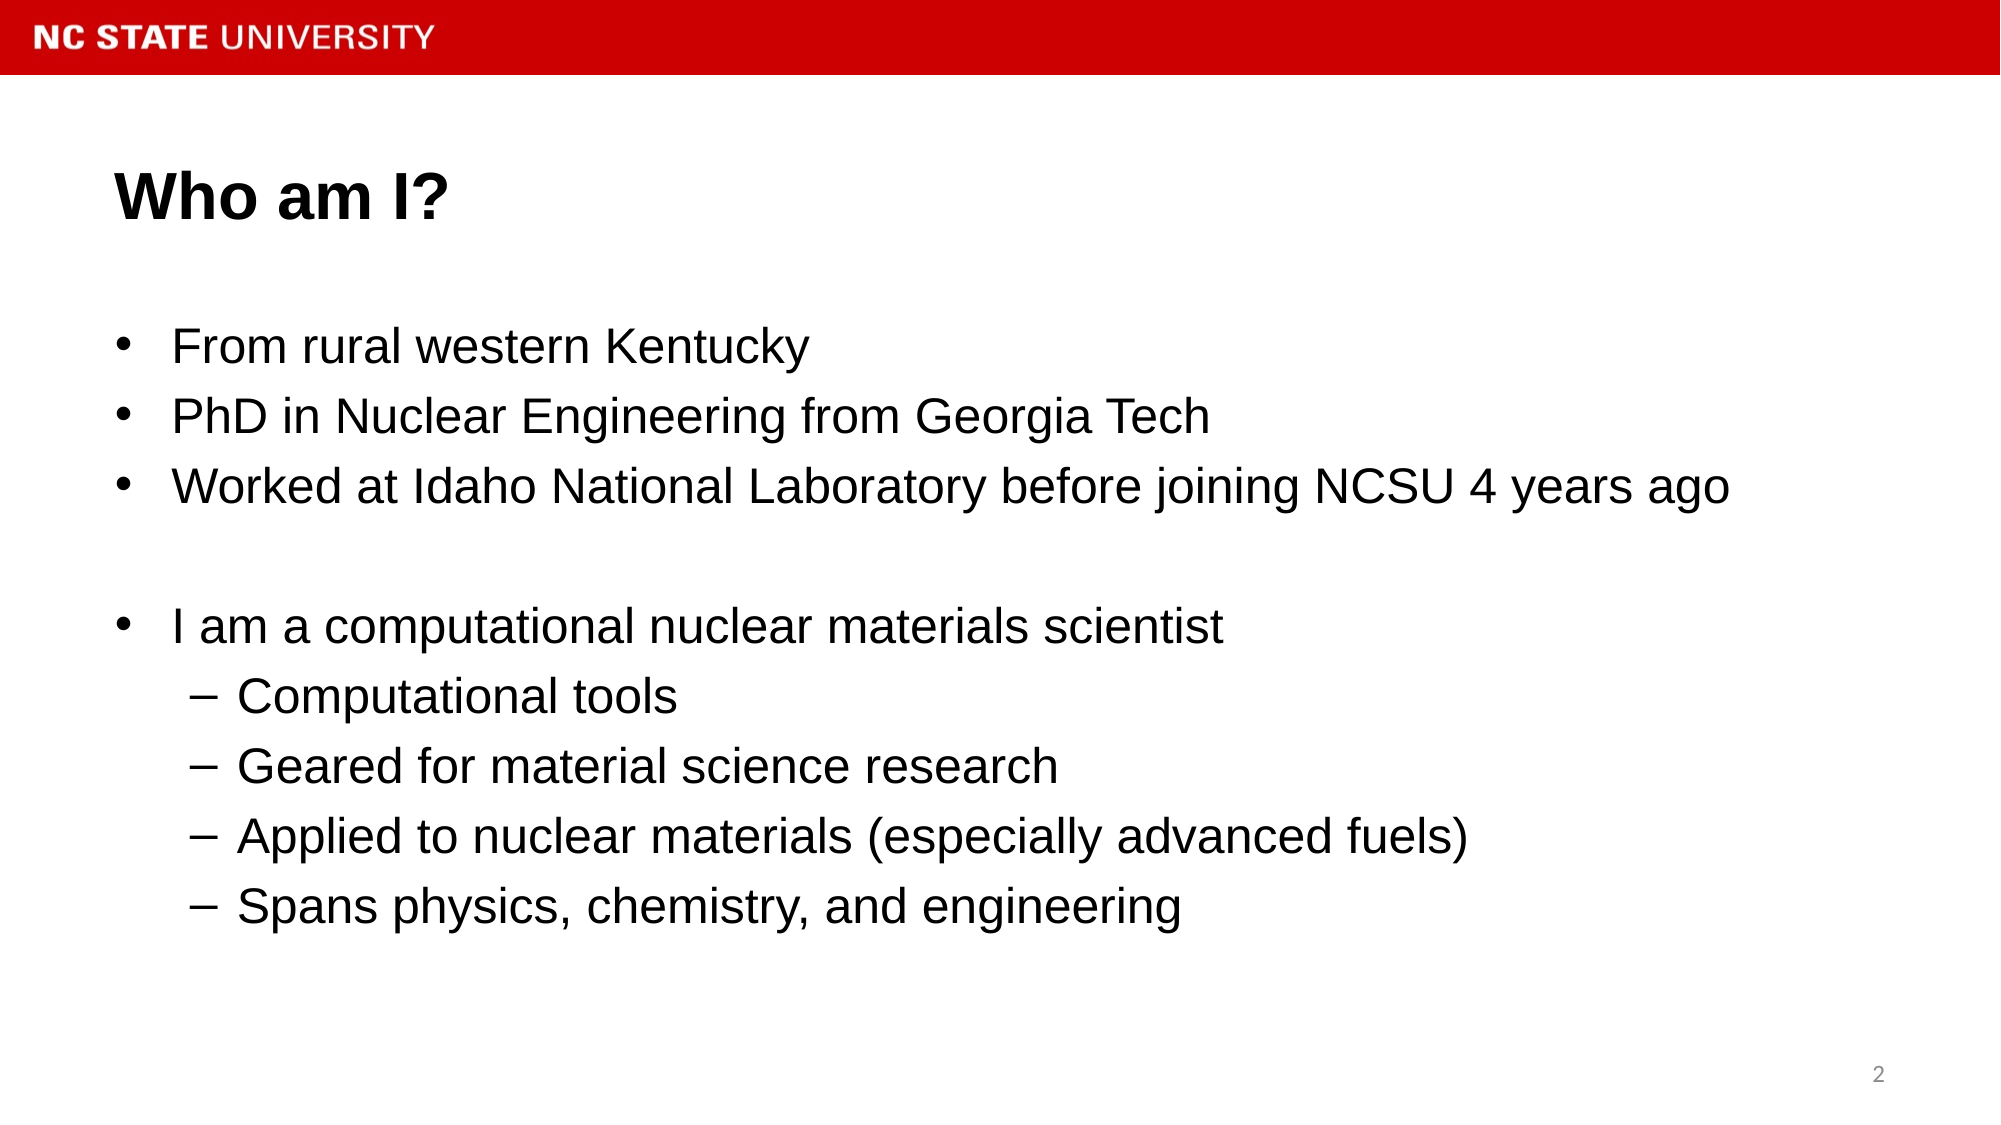

# Who am I?
From rural western Kentucky
PhD in Nuclear Engineering from Georgia Tech
Worked at Idaho National Laboratory before joining NCSU 4 years ago

I am a computational nuclear materials scientist
Computational tools
Geared for material science research
Applied to nuclear materials (especially advanced fuels)
Spans physics, chemistry, and engineering
2